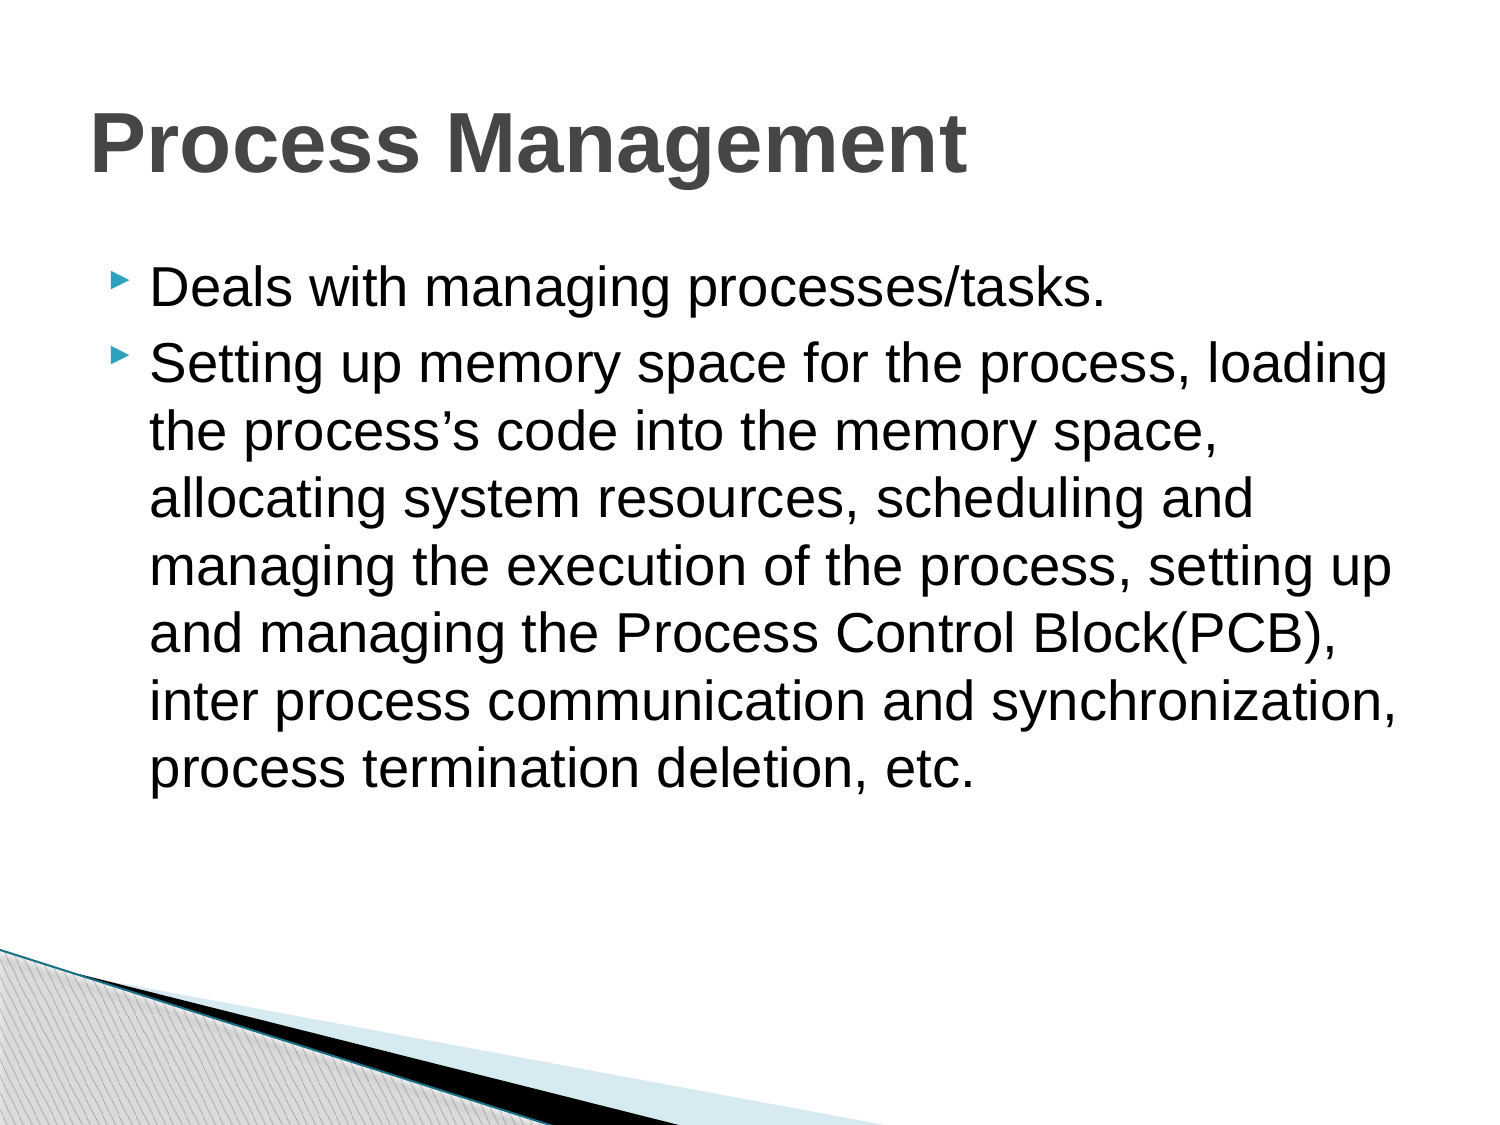

# Process Management
Deals with managing processes/tasks.
Setting up memory space for the process, loading the process’s code into the memory space, allocating system resources, scheduling and managing the execution of the process, setting up and managing the Process Control Block(PCB), inter process communication and synchronization, process termination deletion, etc.